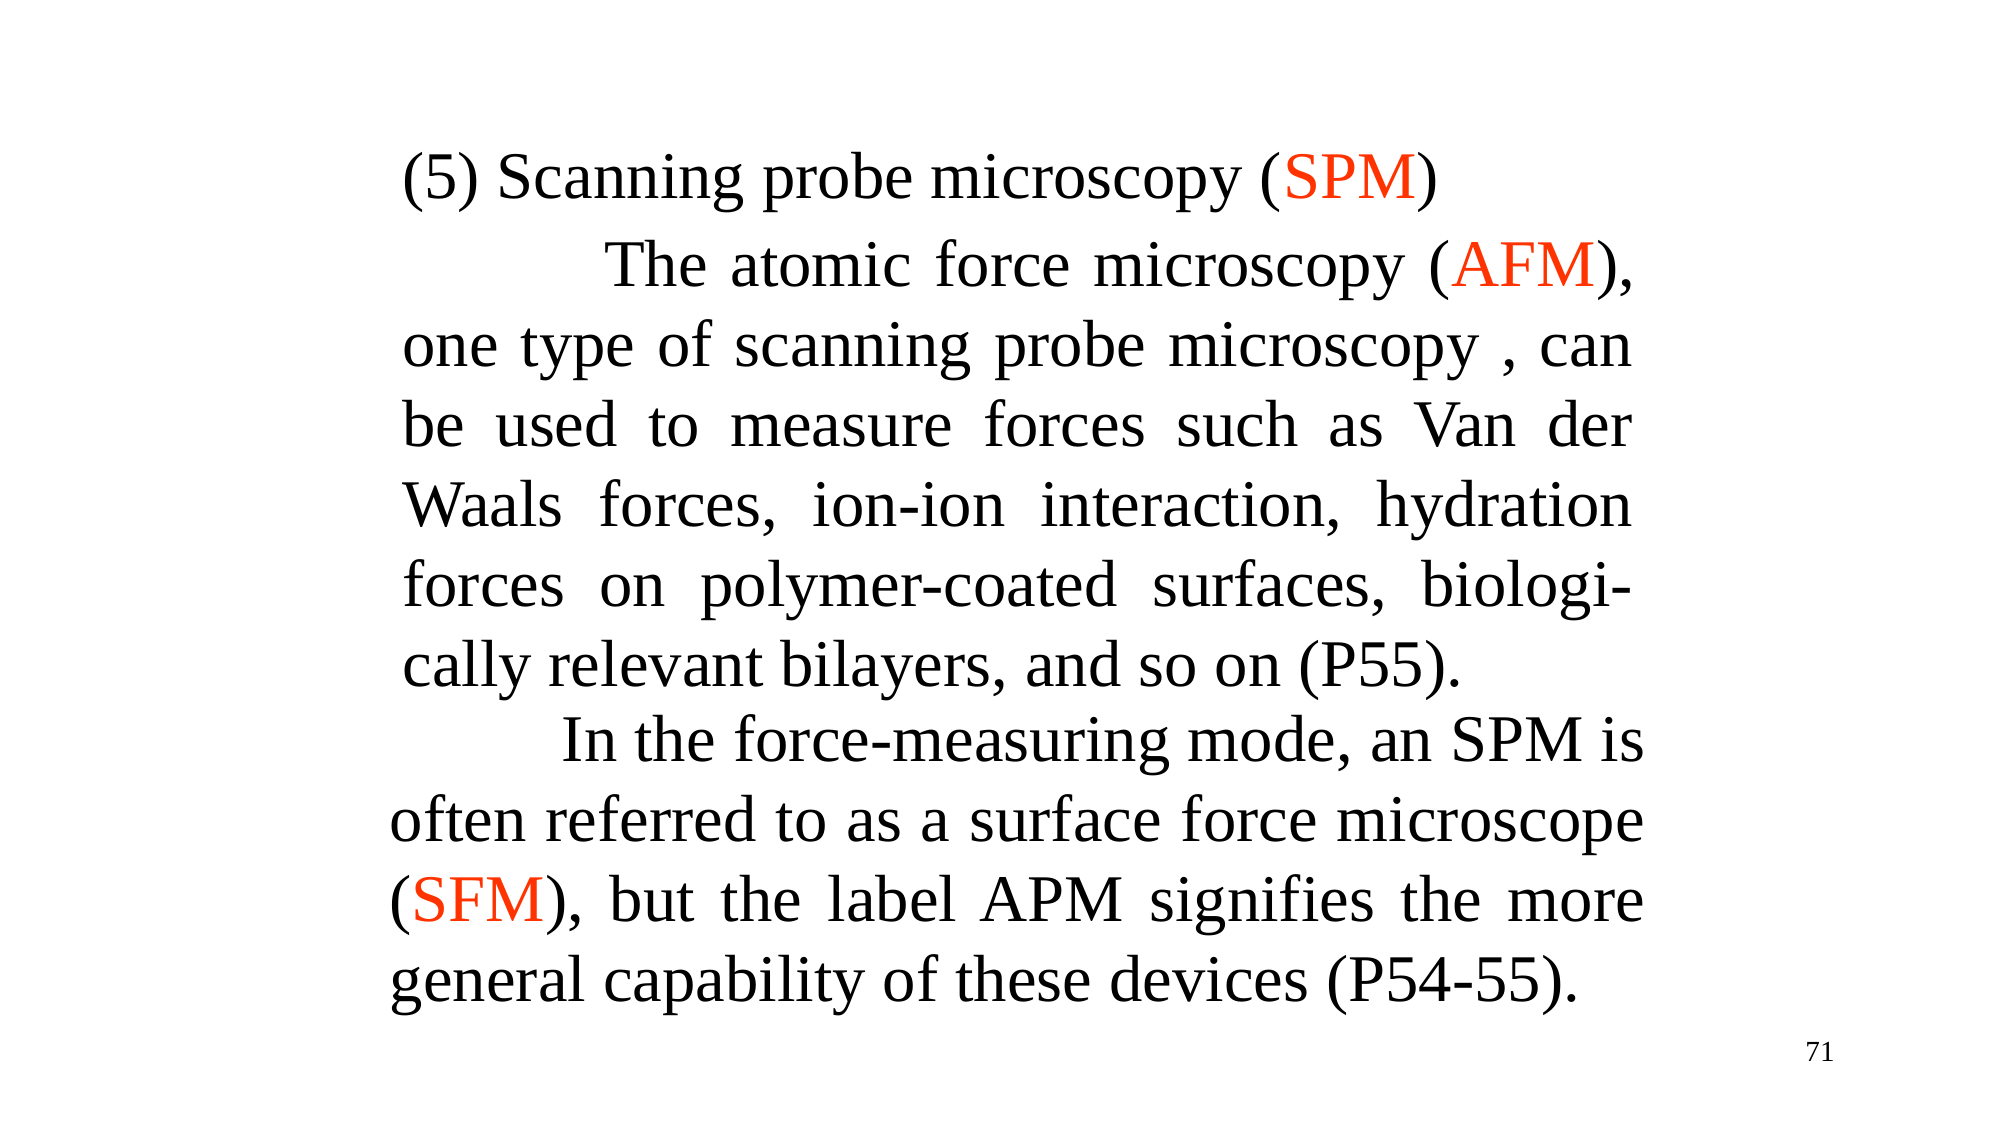

(5) Scanning probe microscopy (SPM)
         The atomic force microscopy (AFM), one type of scanning probe microscopy , can be used to measure forces such as Van der Waals forces, ion-ion interaction, hydration forces on polymer-coated surfaces, biologi-cally relevant bilayers, and so on (P55).
          In the force-measuring mode, an SPM is often referred to as a surface force microscope (SFM), but the label APM signifies the more general capability of these devices (P54-55).
71